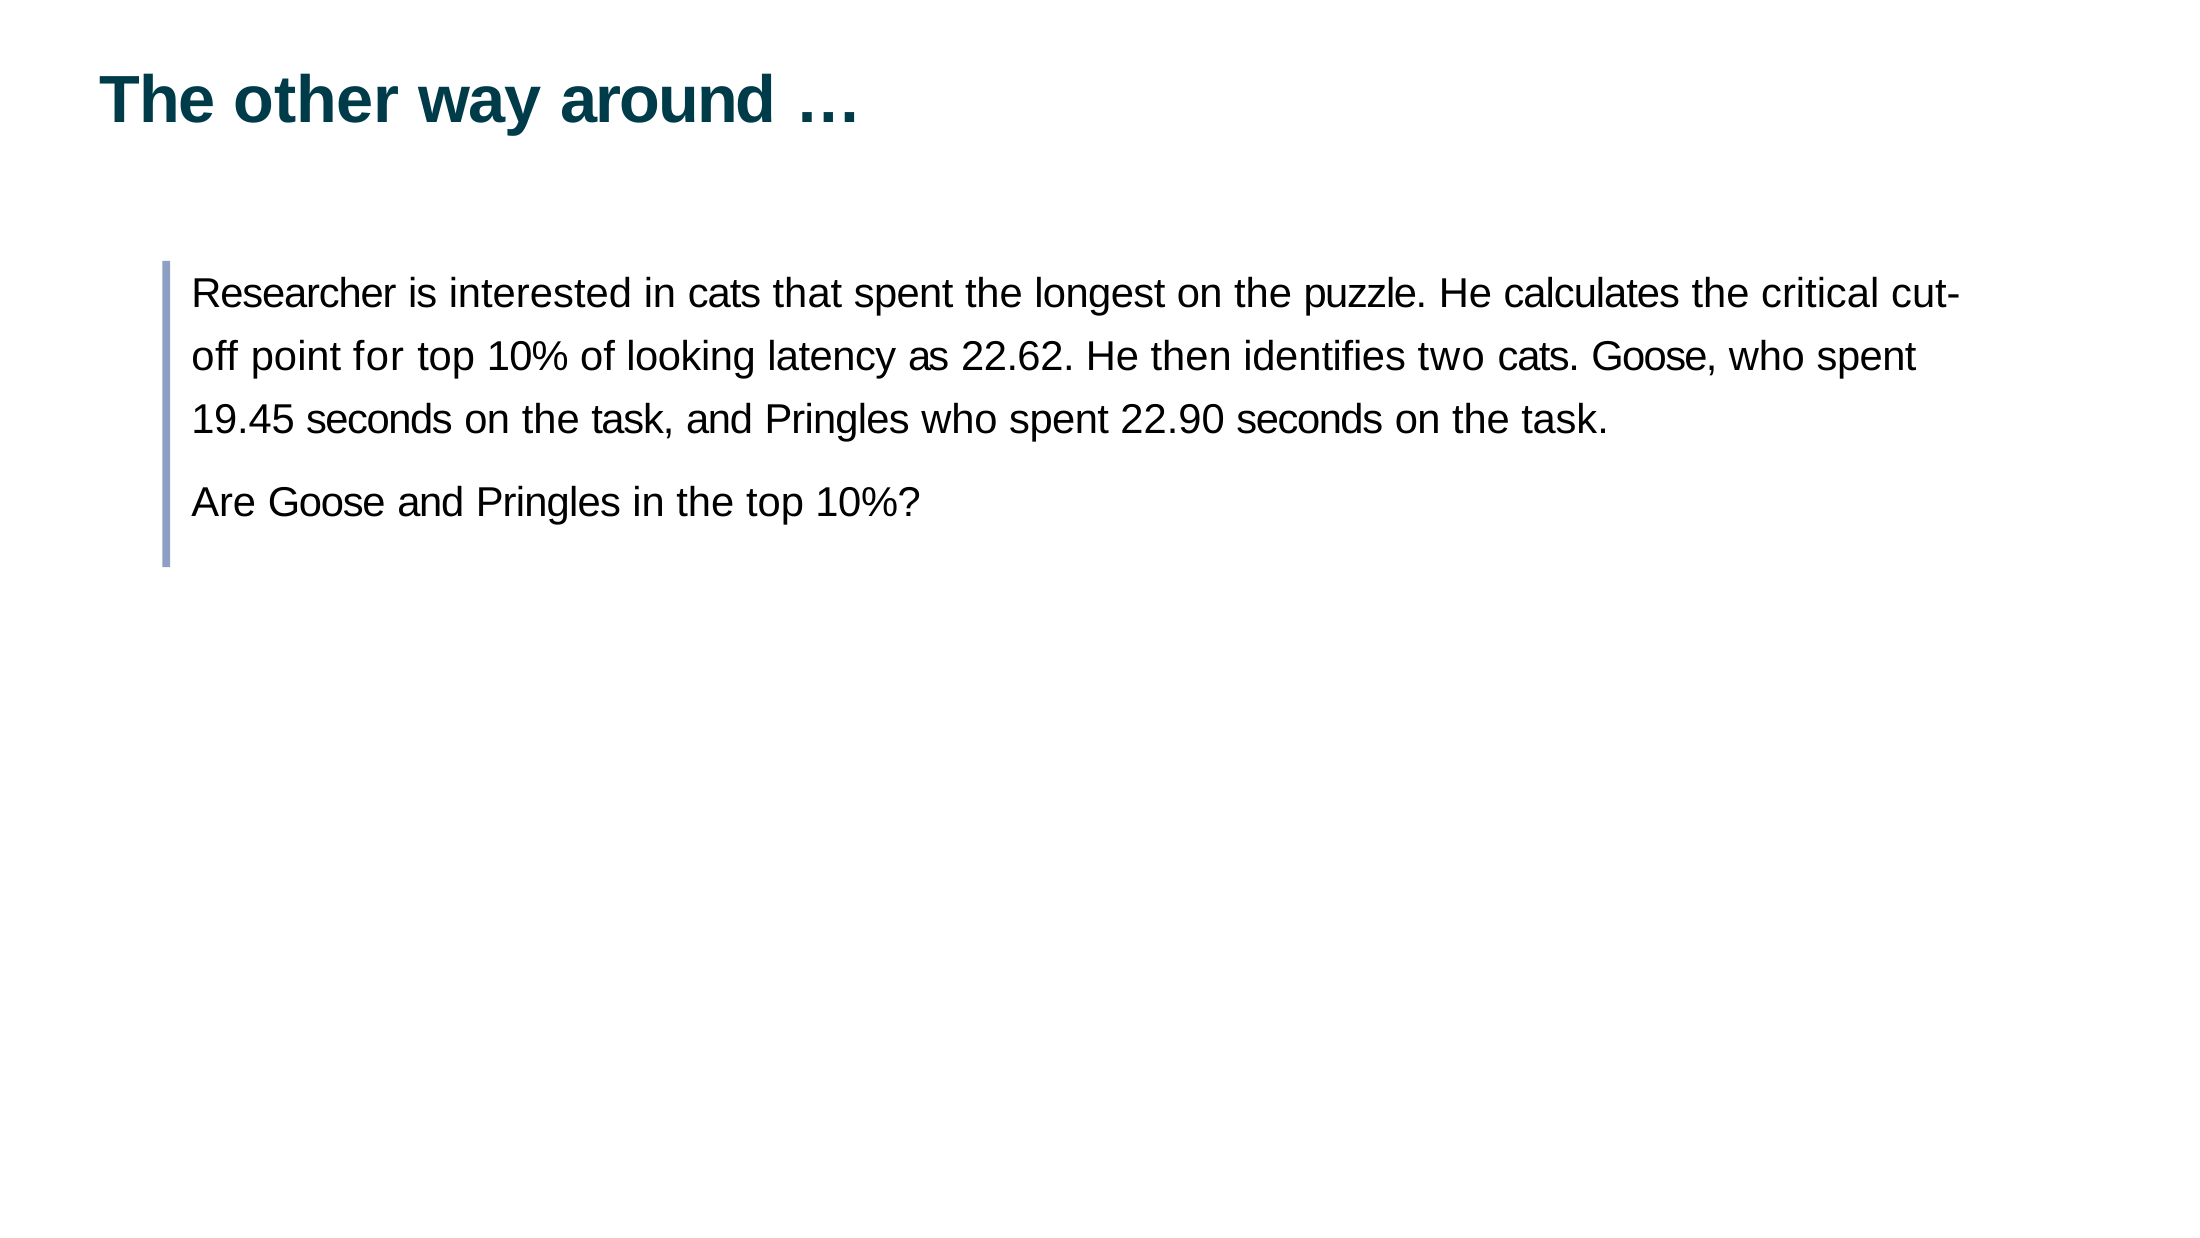

# The other way around …
Researcher is interested in cats that spent the longest on the puzzle. He calculates the critical cut-off point for top 10% of looking latency as 22.62. He then identifies two cats. Goose, who spent 19.45 seconds on the task, and Pringles who spent 22.90 seconds on the task.
Are Goose and Pringles in the top 10%?